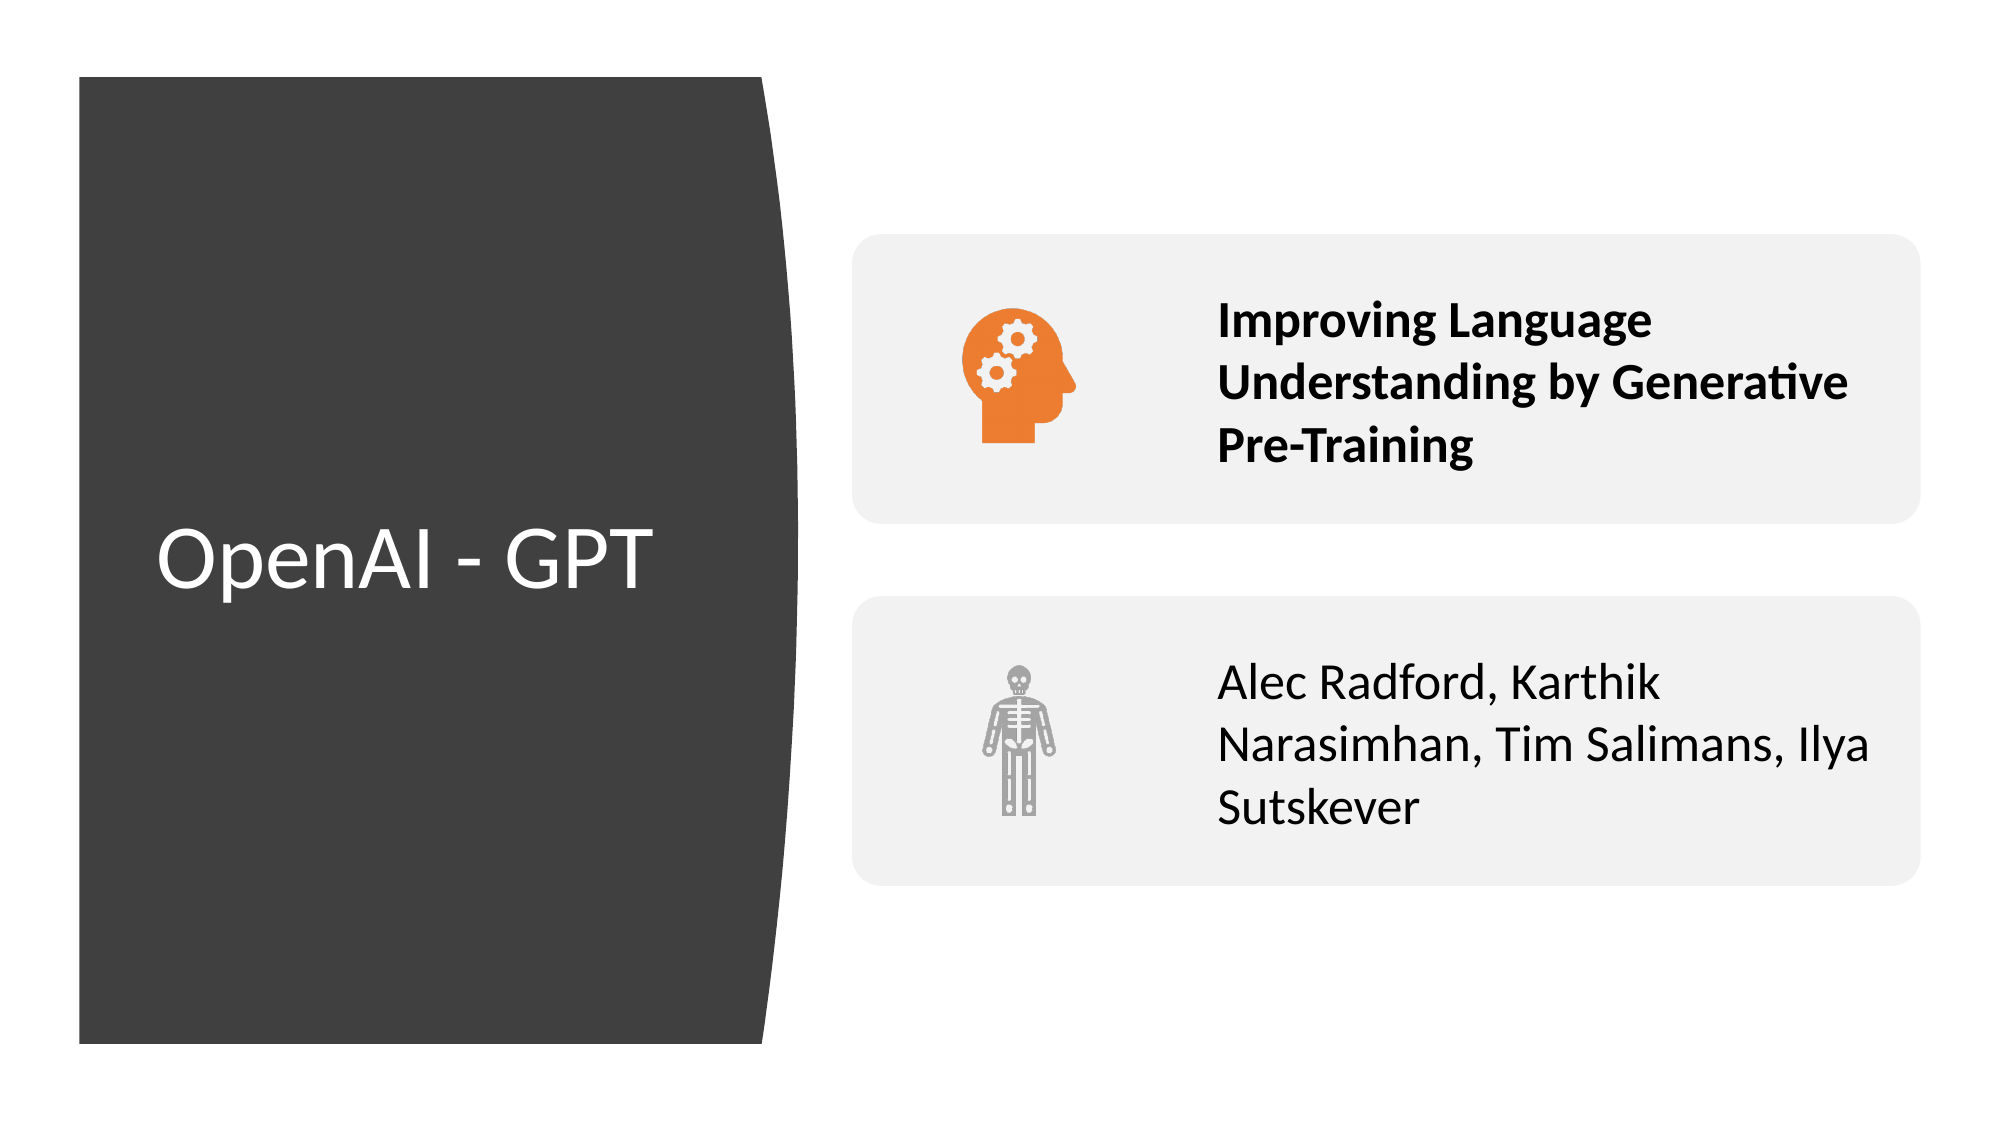

Improving Language Understanding by Generative Pre-Training
Alec Radford, Karthik Narasimhan, Tim Salimans, Ilya Sutskever

# OpenAI - GPT